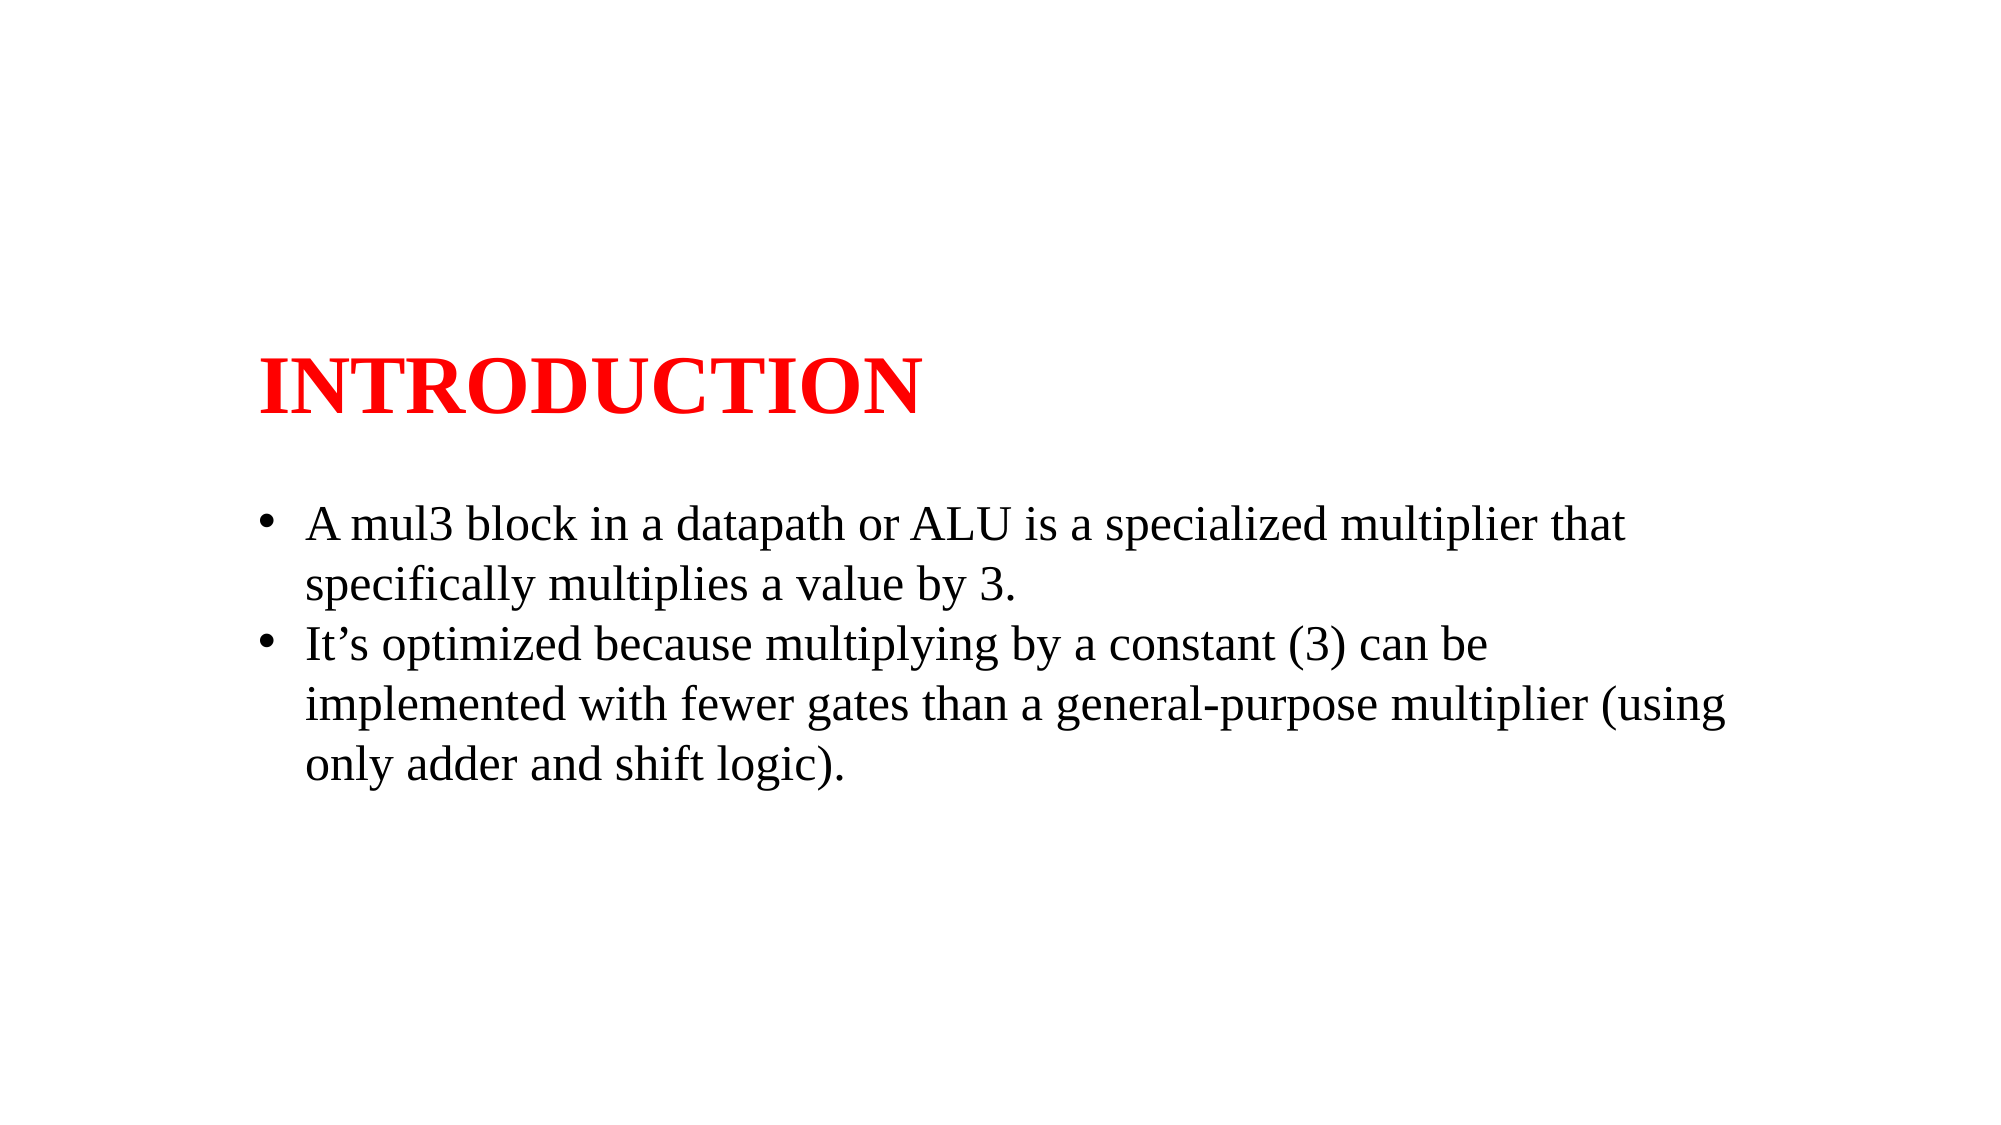

INTRODUCTION

A mul3 block in a datapath or ALU is a specialized multiplier that specifically multiplies a value by 3.
It’s optimized because multiplying by a constant (3) can be implemented with fewer gates than a general-purpose multiplier (using only adder and shift logic).